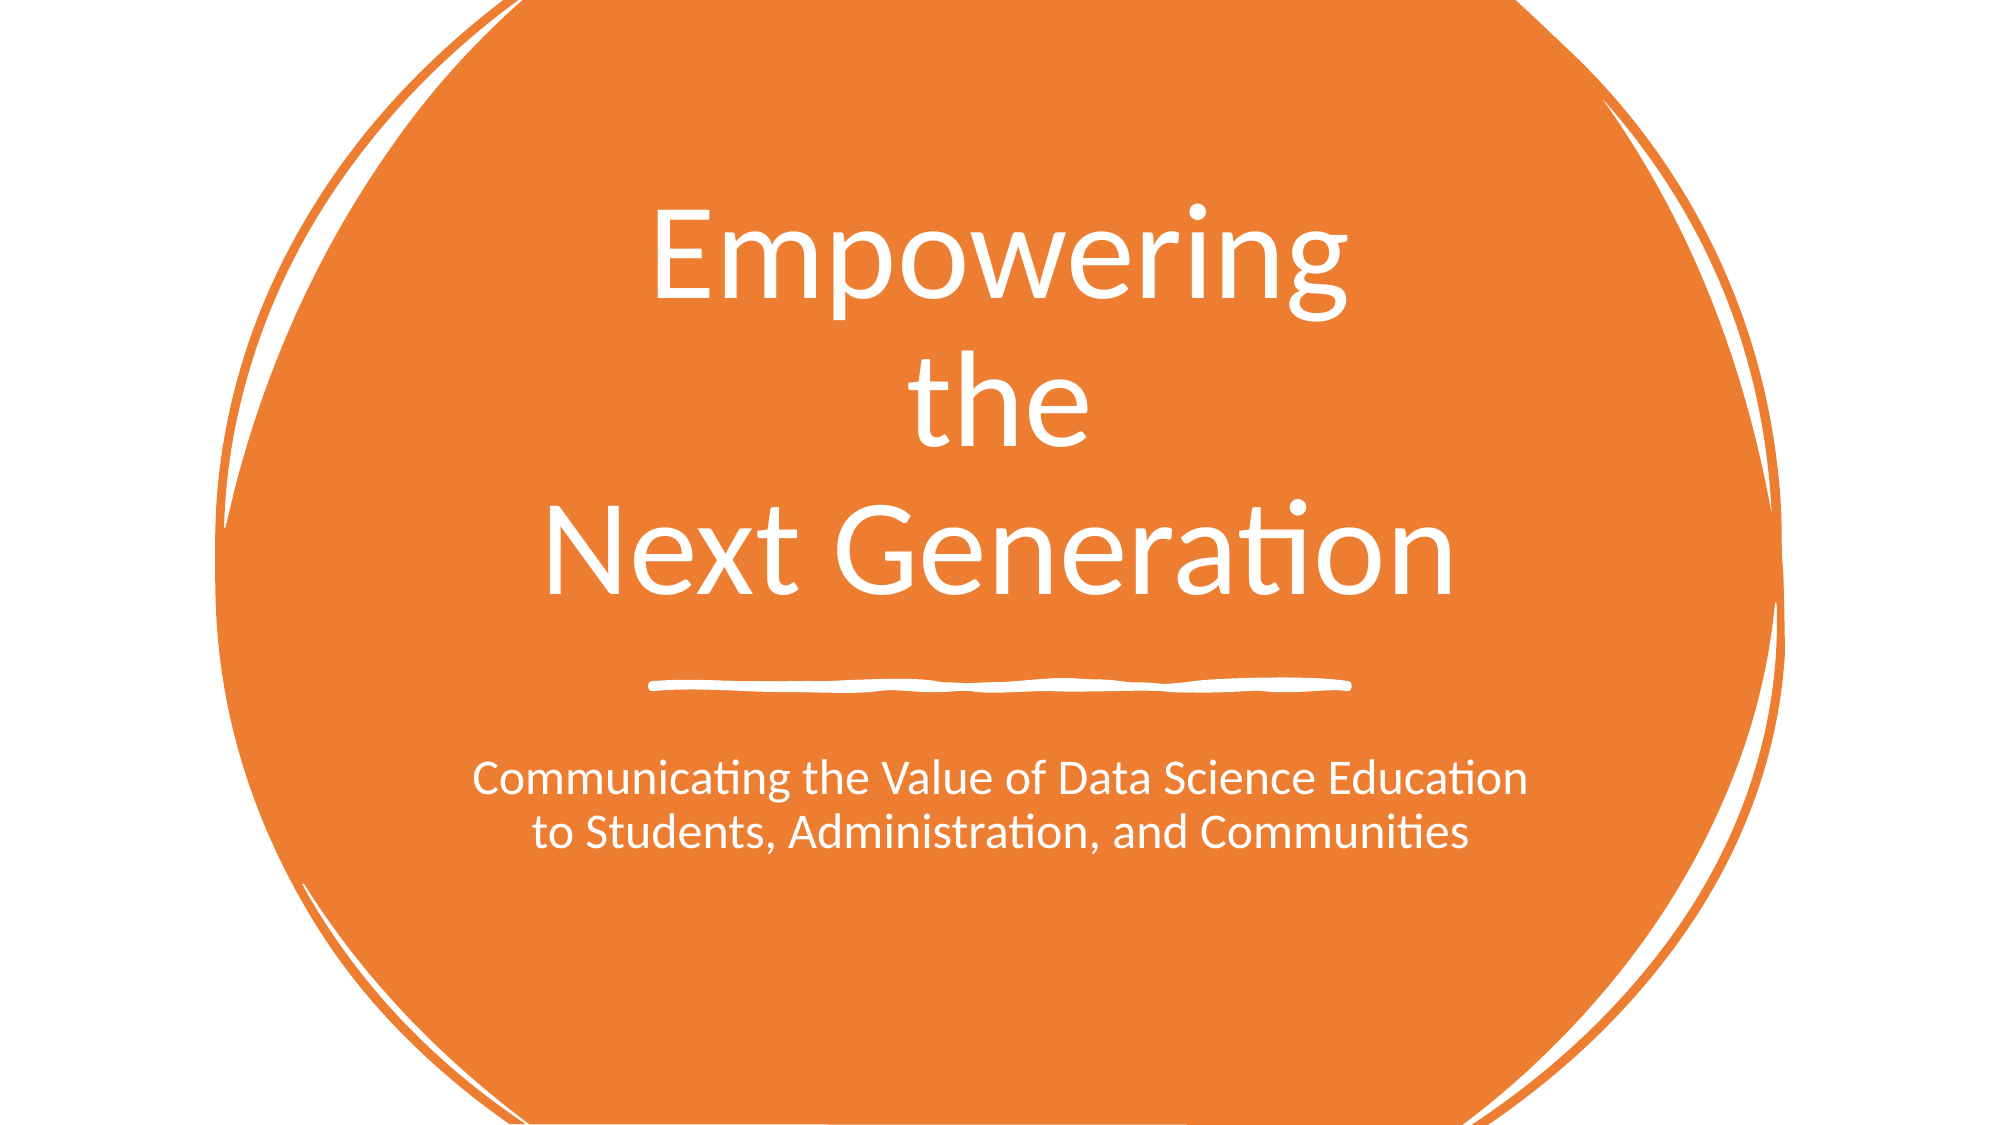

# Empowering the Next Generation

Communicating the Value of Data Science Education to Students, Administration, and Communities